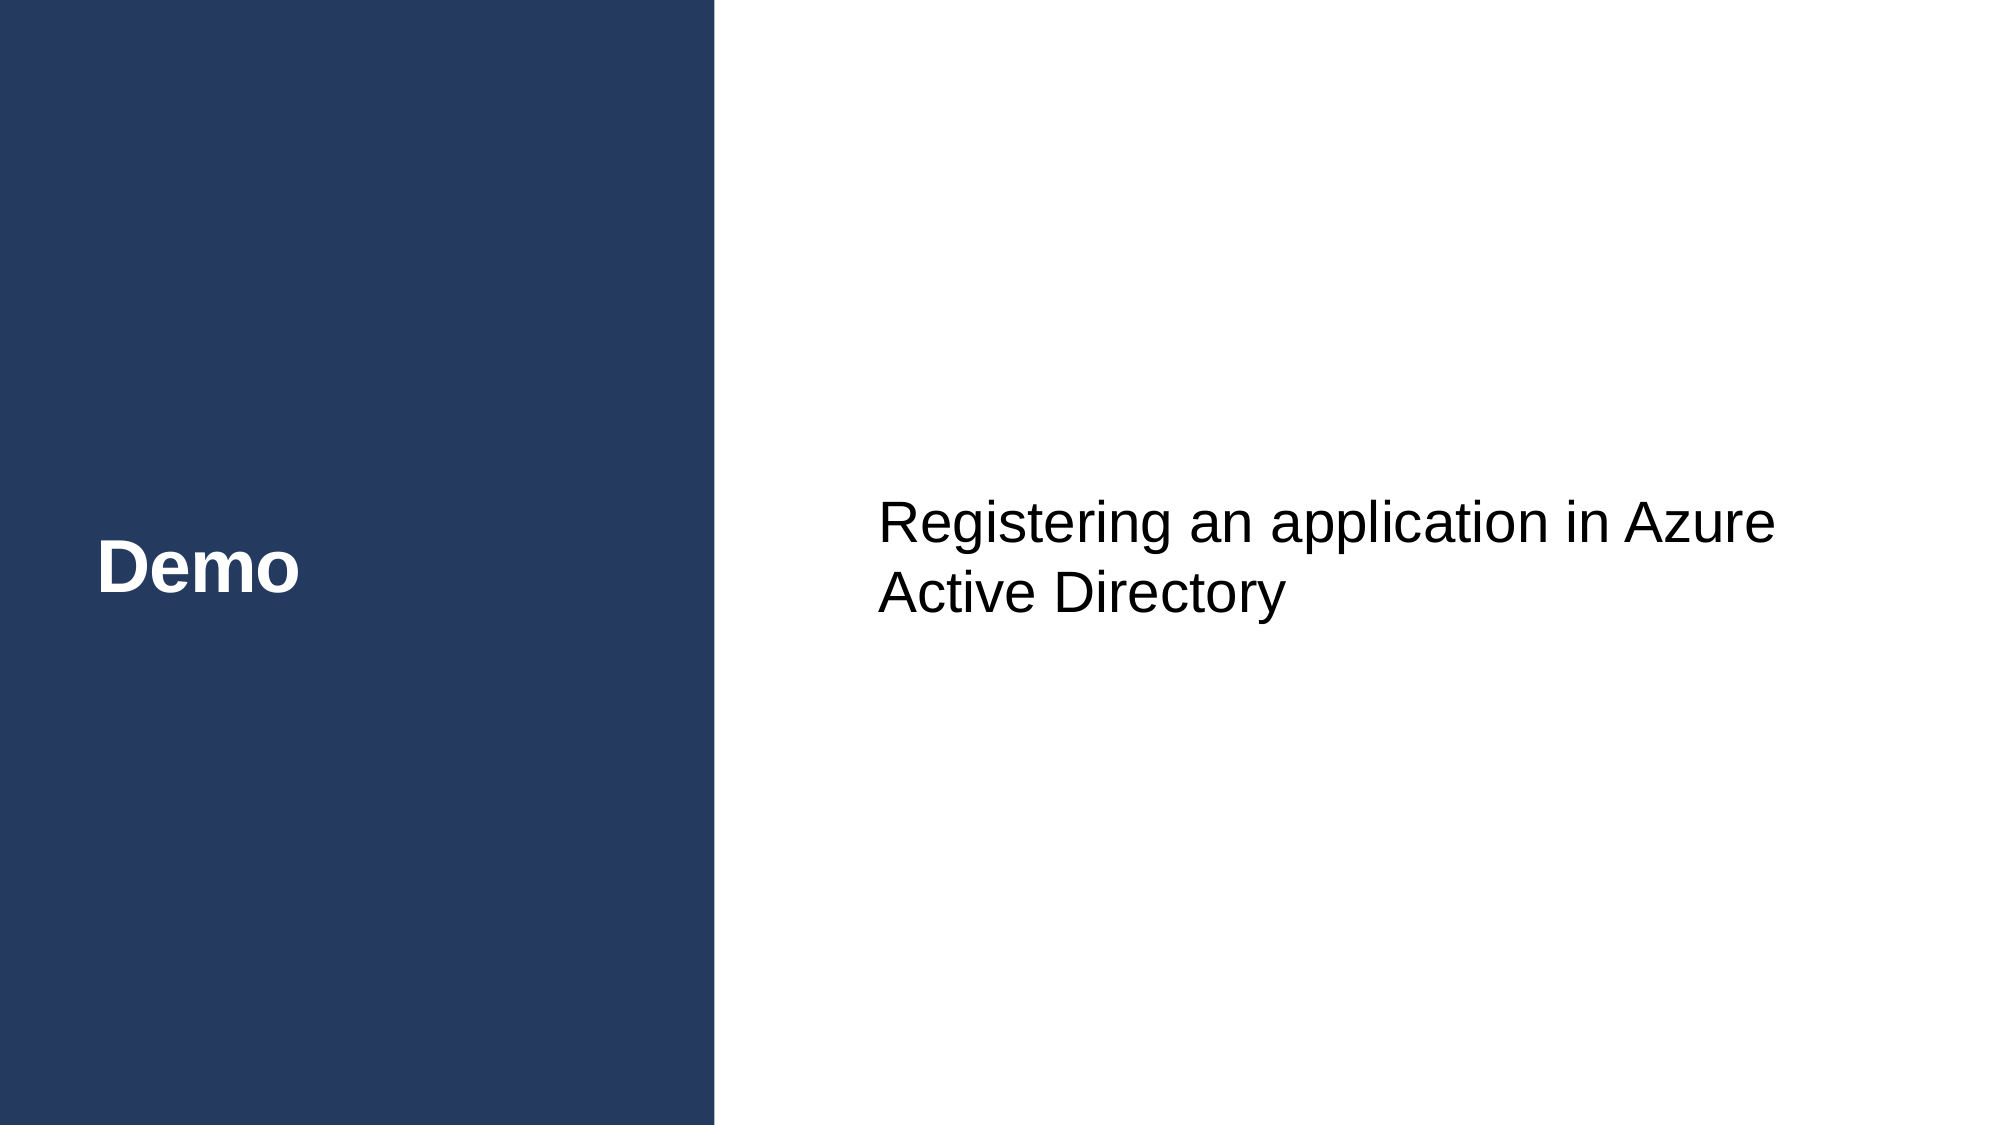

Registering an application in Azure Active Directory
# Demo